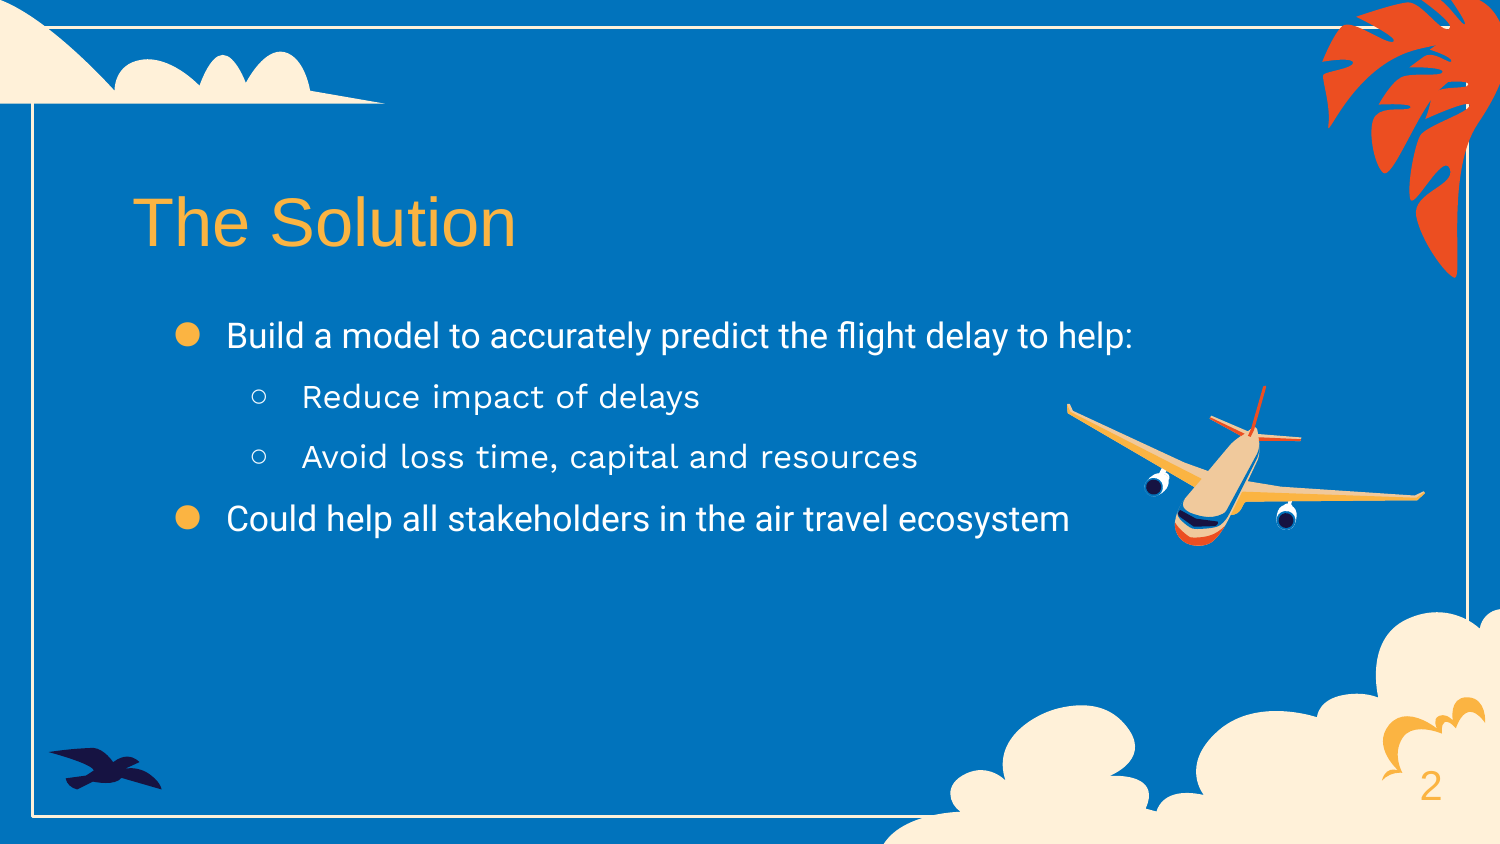

# The Solution

Build a model to accurately predict the flight delay to help:
Reduce impact of delays
Avoid loss time, capital and resources
Could help all stakeholders in the air travel ecosystem

2